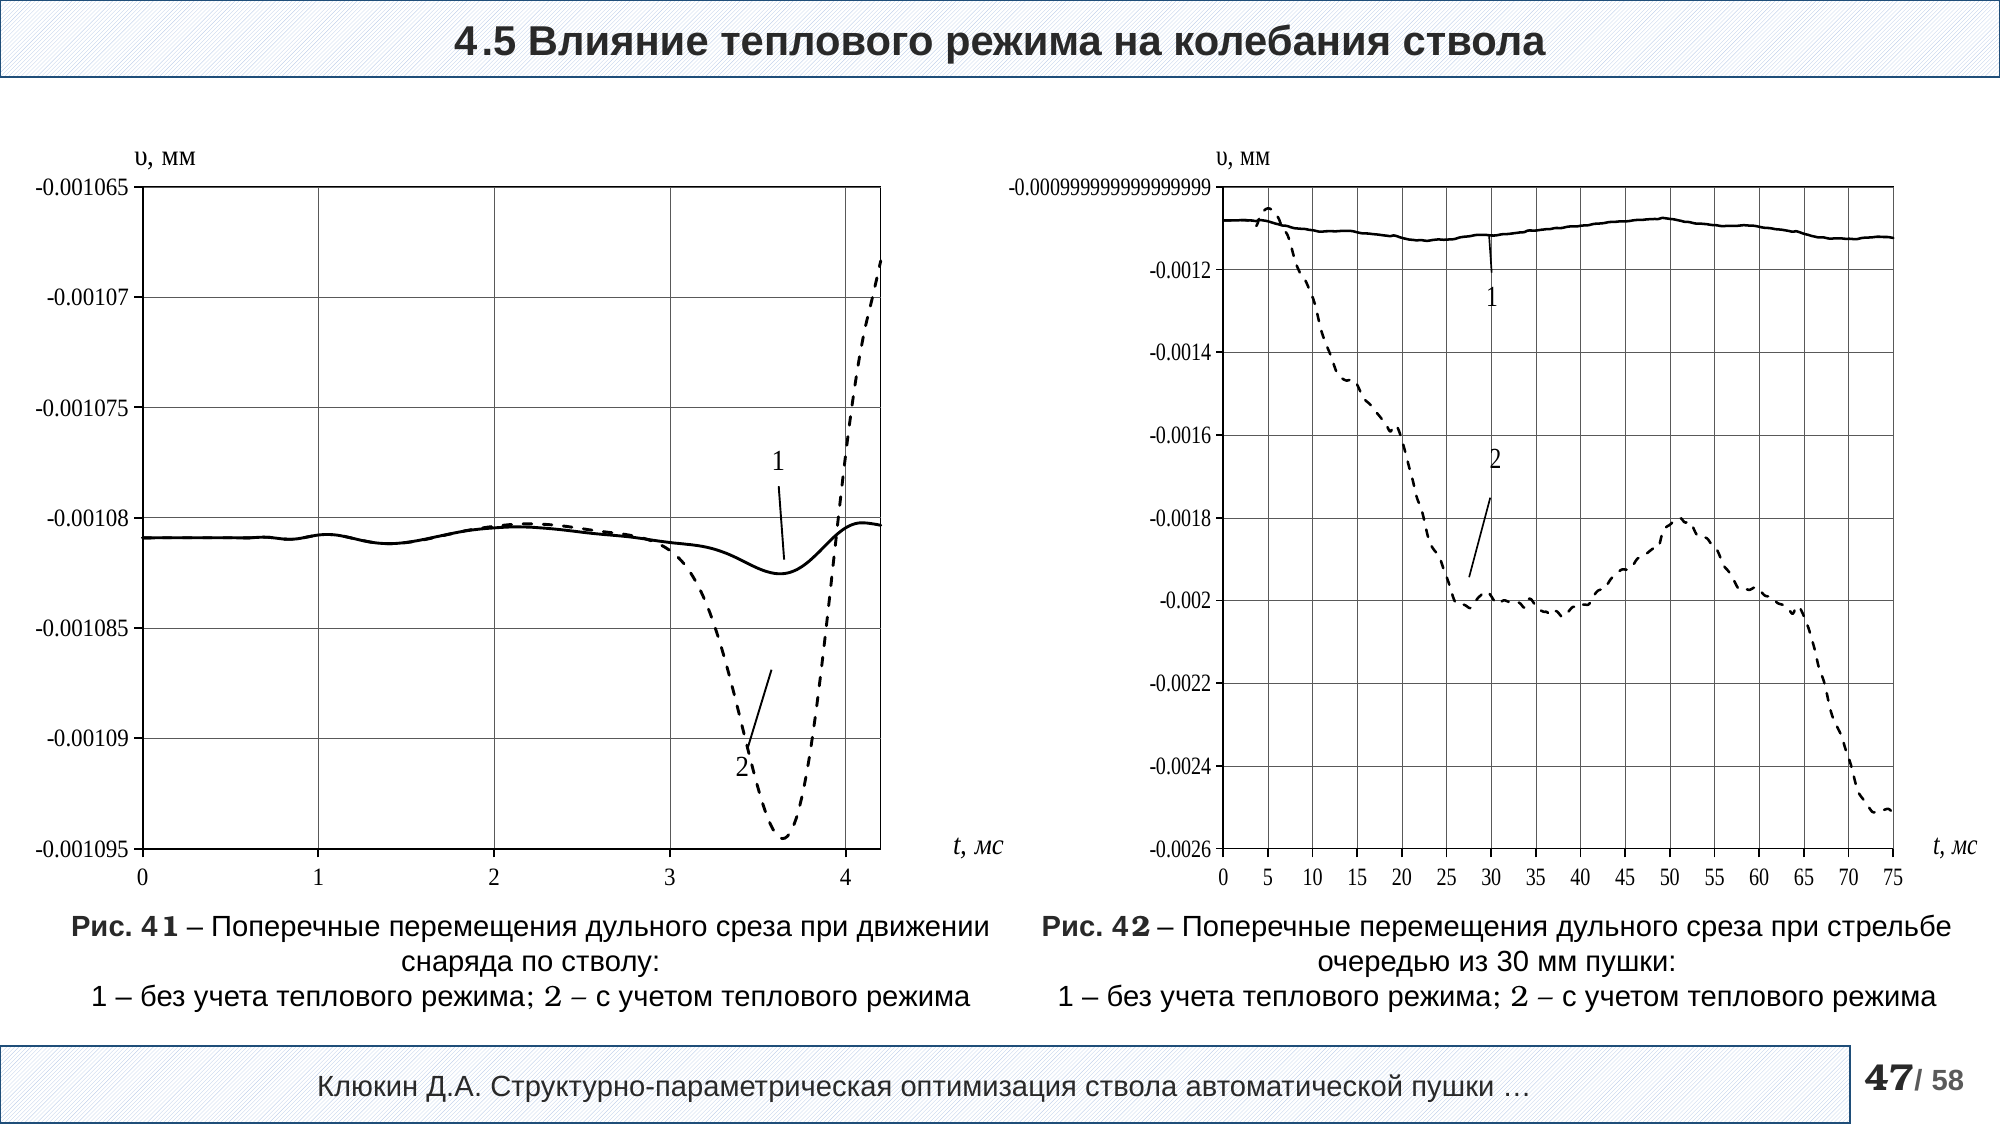

4.5 Влияние теплового режима на колебания ствола

### Chart

| Category |  |  |
|---|---|---|

### Chart

| Category |  |  |
|---|---|---|
Рис. 41 – Поперечные перемещения дульного среза при движении снаряда по стволу:
1 – без учета теплового режима; 2 – с учетом теплового режима
Рис. 42 – Поперечные перемещения дульного среза при стрельбе очередью из 30 мм пушки:
1 – без учета теплового режима; 2 – с учетом теплового режима
Клюкин Д.А. Структурно-параметрическая оптимизация ствола автоматической пушки …
47/58